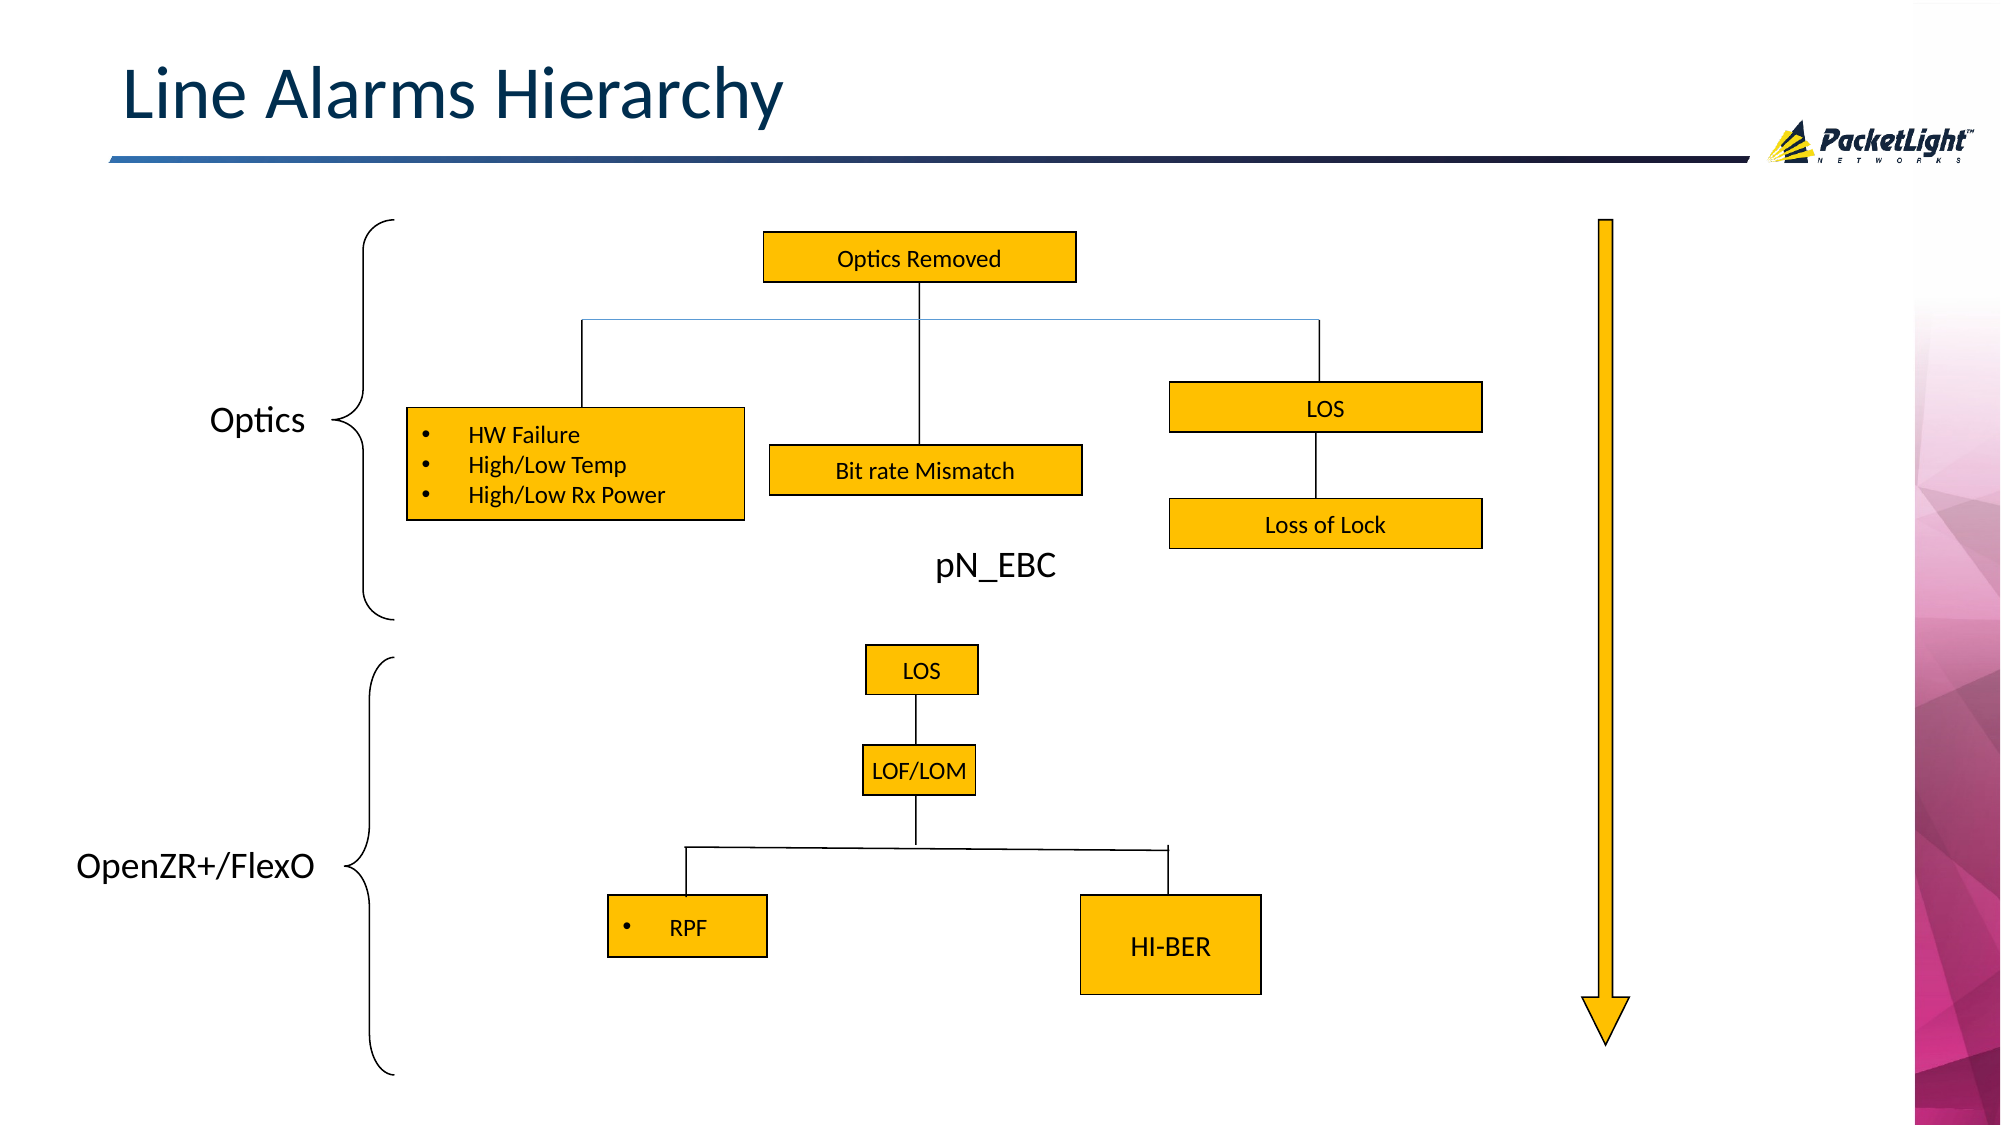

# Line Alarms Hierarchy

Optics Removed

LOS
Optics
HW Failure
High/Low Temp
High/Low Rx Power

Bit rate Mismatch
Loss of Lock
pN_EBC
LOS

LOF/LOM
OpenZR+/FlexO

HI-BER
RPF